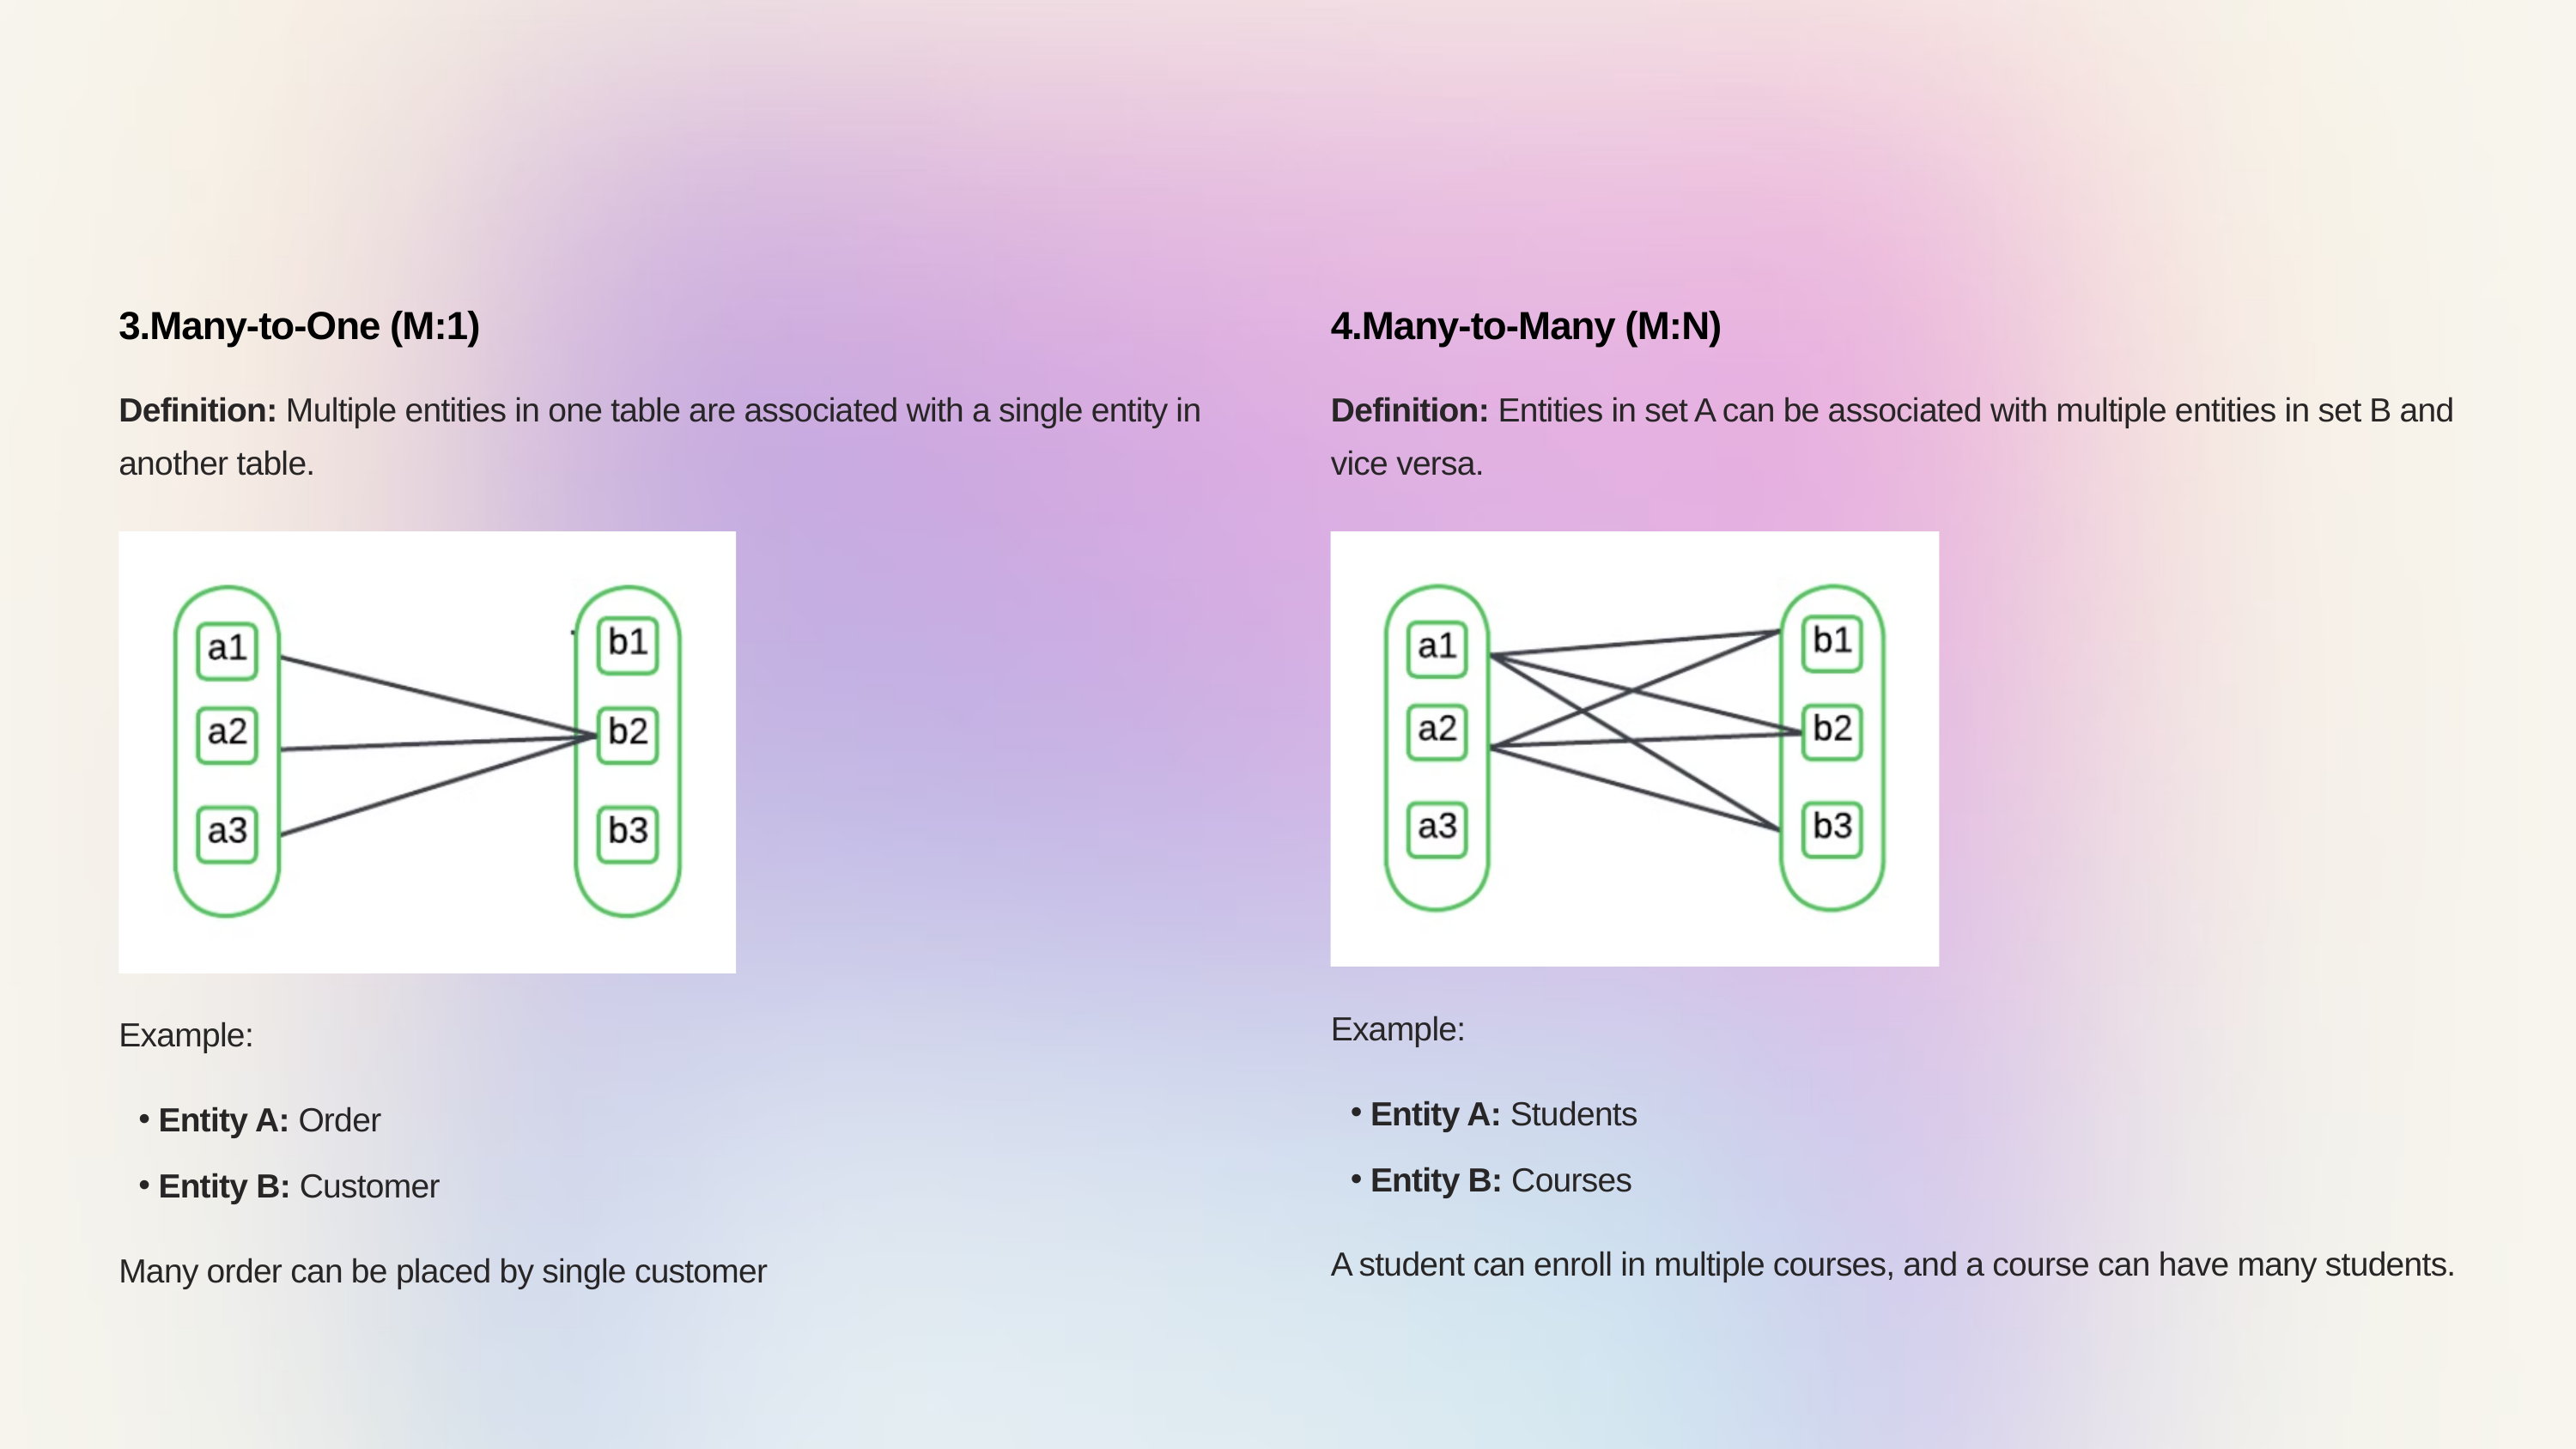

3.Many-to-One (M:1)
4.Many-to-Many (M:N)
Definition: Multiple entities in one table are associated with a single entity in another table.
Definition: Entities in set A can be associated with multiple entities in set B and vice versa.

Example:
Example:
Entity A: Students
Entity A: Order
Entity B: Courses
Entity B: Customer
A student can enroll in multiple courses, and a course can have many students.
Many order can be placed by single customer